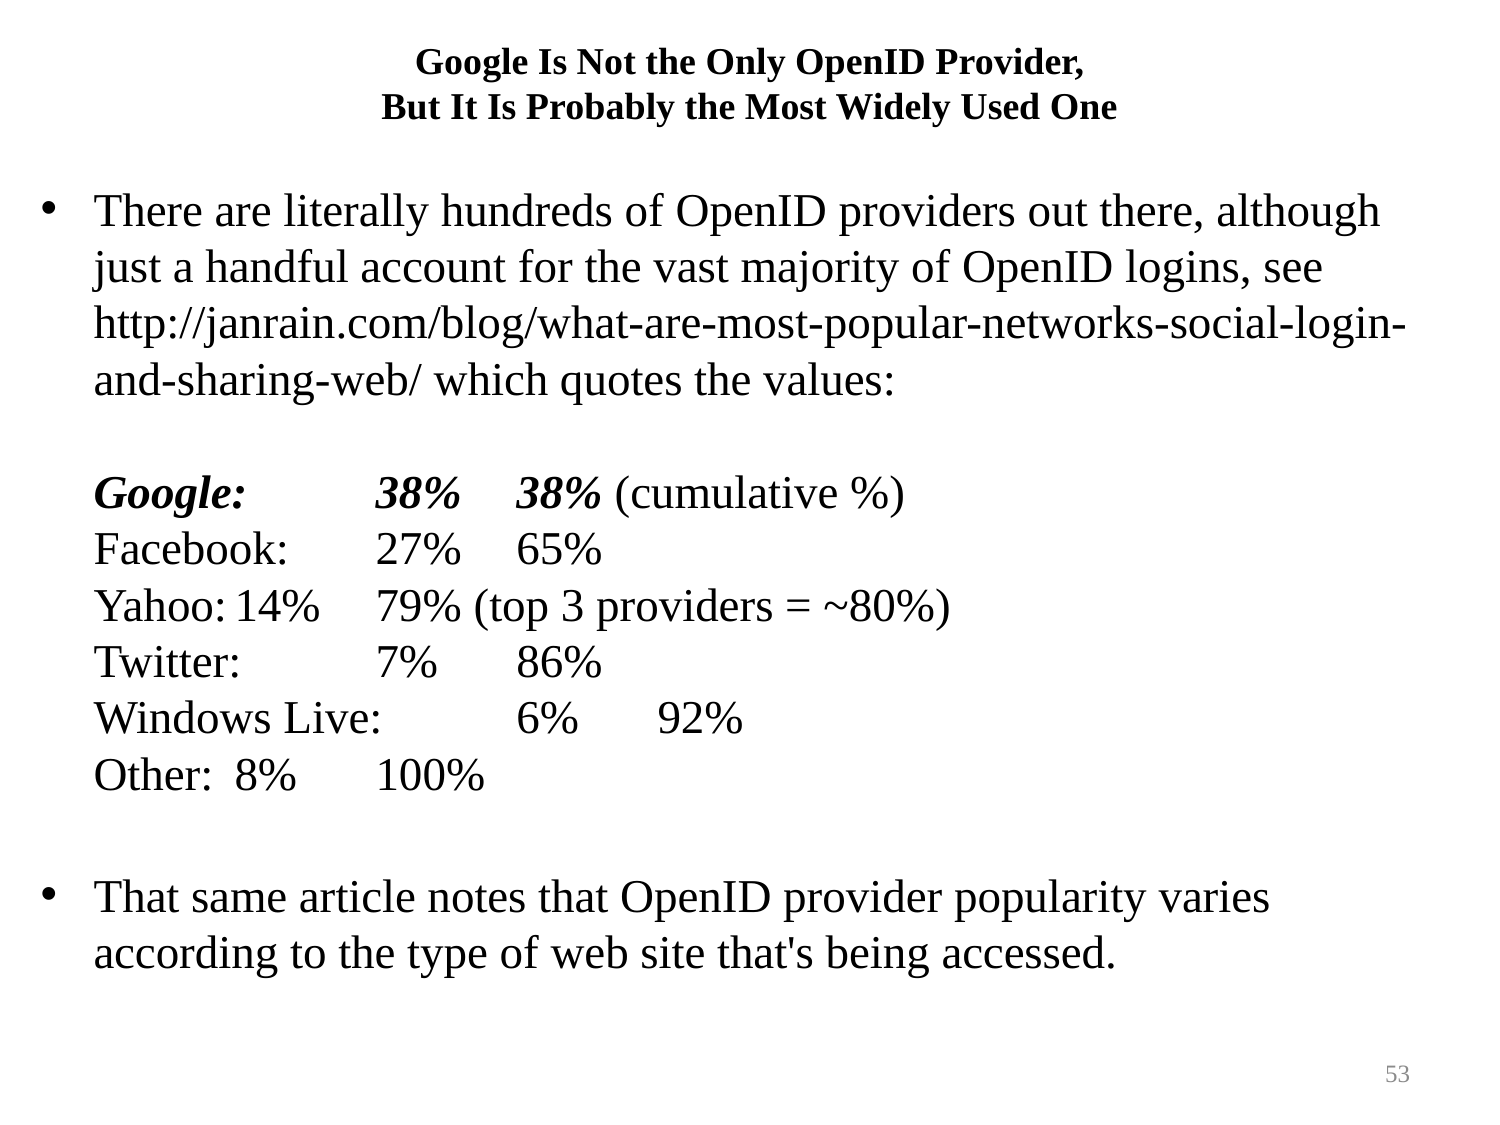

# Google Is Not the Only OpenID Provider, But It Is Probably the Most Widely Used One
There are literally hundreds of OpenID providers out there, although just a handful account for the vast majority of OpenID logins, see http://janrain.com/blog/what-are-most-popular-networks-social-login-and-sharing-web/ which quotes the values:
Google: 			38%			38% (cumulative %)
Facebook: 			27%			65%
Yahoo:				14%			79% (top 3 providers = ~80%)
Twitter:				7%				86%
Windows Live:		6%				92%
Other:				8%				100%
That same article notes that OpenID provider popularity varies according to the type of web site that's being accessed.
53